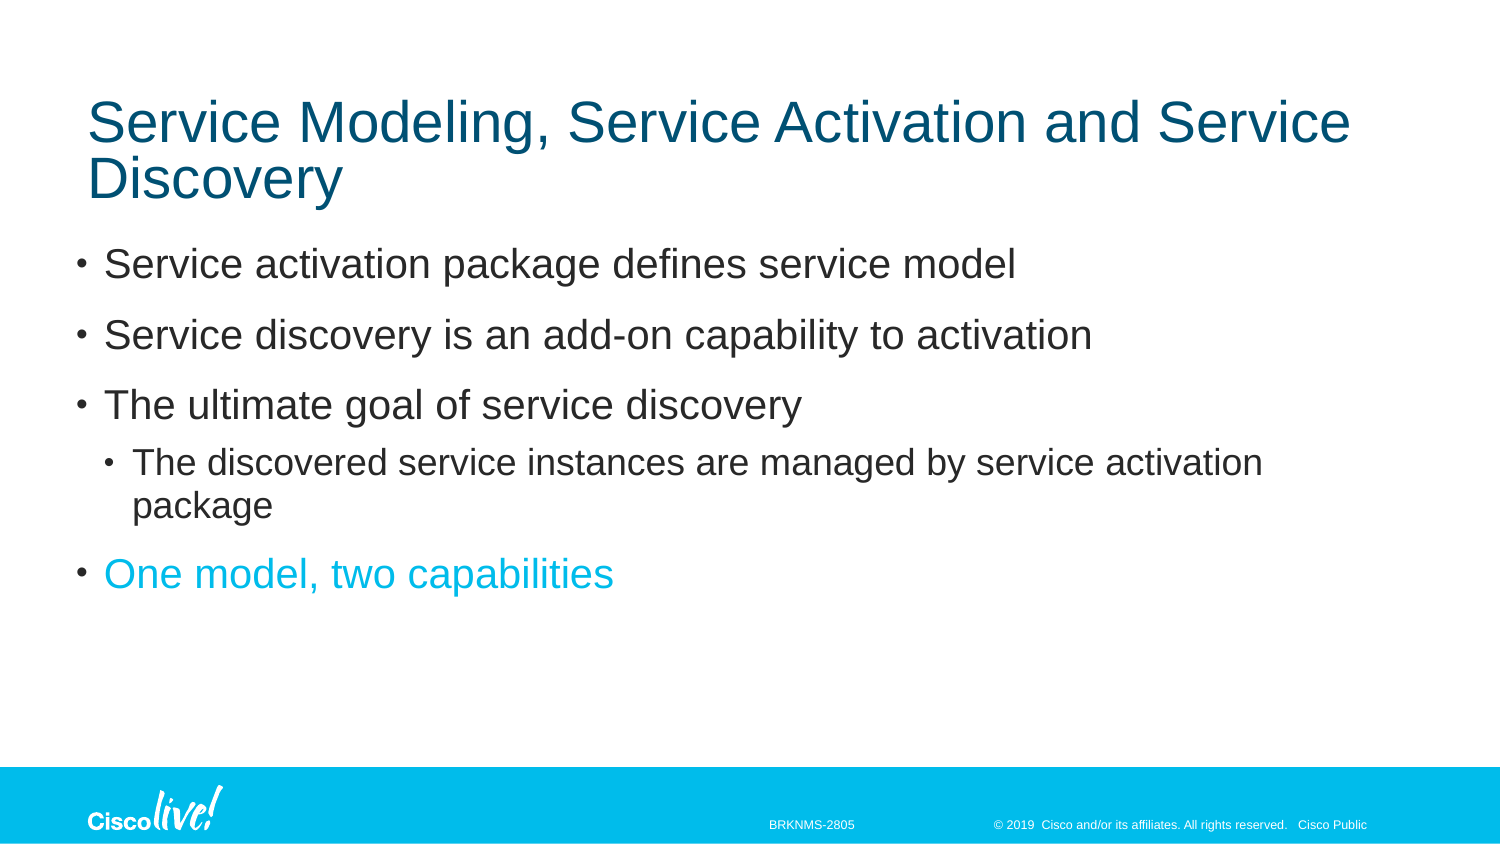

# Service Modeling, Service Activation and Service Discovery
Service activation package defines service model
Service discovery is an add-on capability to activation
The ultimate goal of service discovery
The discovered service instances are managed by service activation package
One model, two capabilities